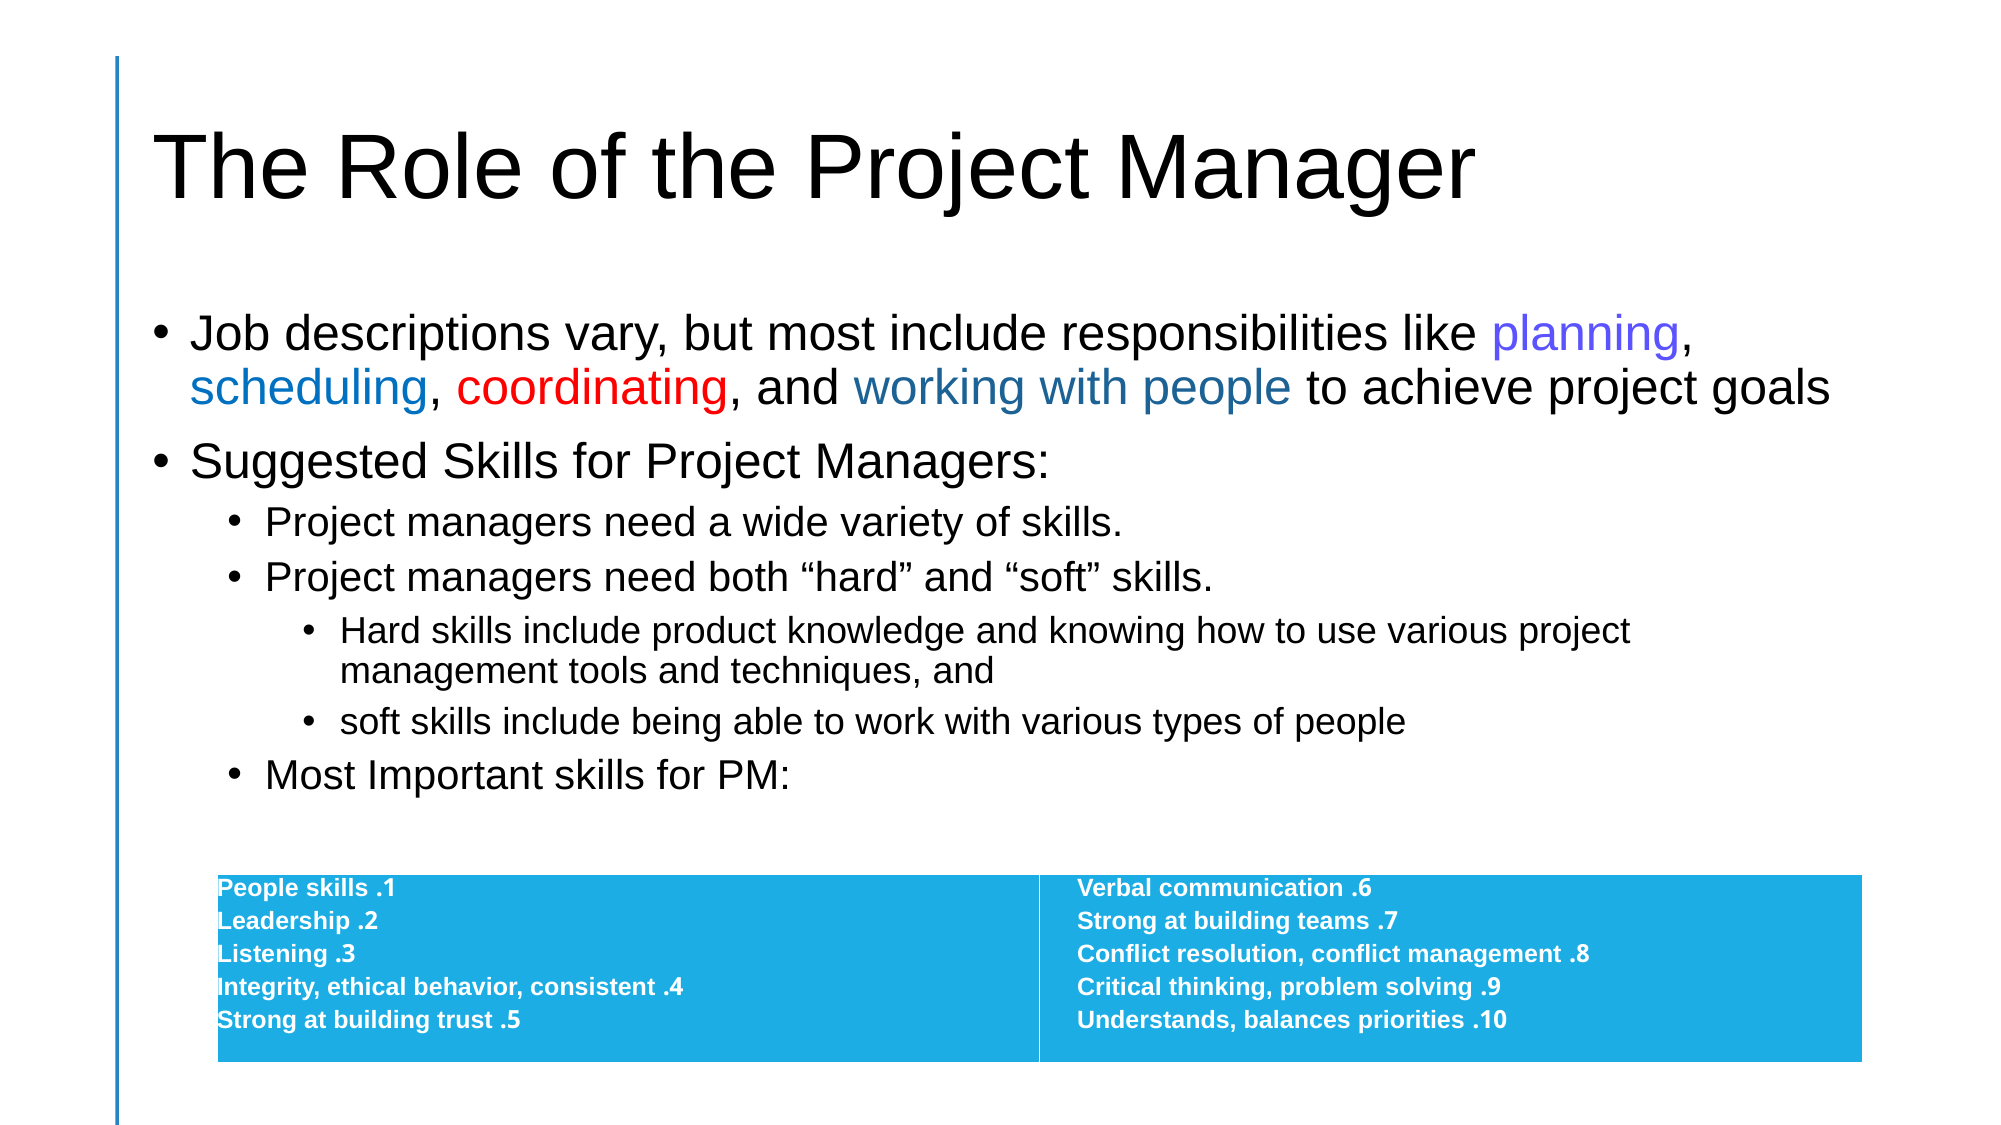

# The Role of the Project Manager
Job descriptions vary, but most include responsibilities like planning, scheduling, coordinating, and working with people to achieve project goals
Suggested Skills for Project Managers:
Project managers need a wide variety of skills.
Project managers need both “hard” and “soft” skills.
Hard skills include product knowledge and knowing how to use various project management tools and techniques, and
soft skills include being able to work with various types of people
Most Important skills for PM:

| 1. People skills 2. Leadership 3. Listening 4. Integrity, ethical behavior, consistent 5. Strong at building trust | 6. Verbal communication 7. Strong at building teams 8. Conflict resolution, conflict management 9. Critical thinking, problem solving 10. Understands, balances priorities |
| --- | --- |